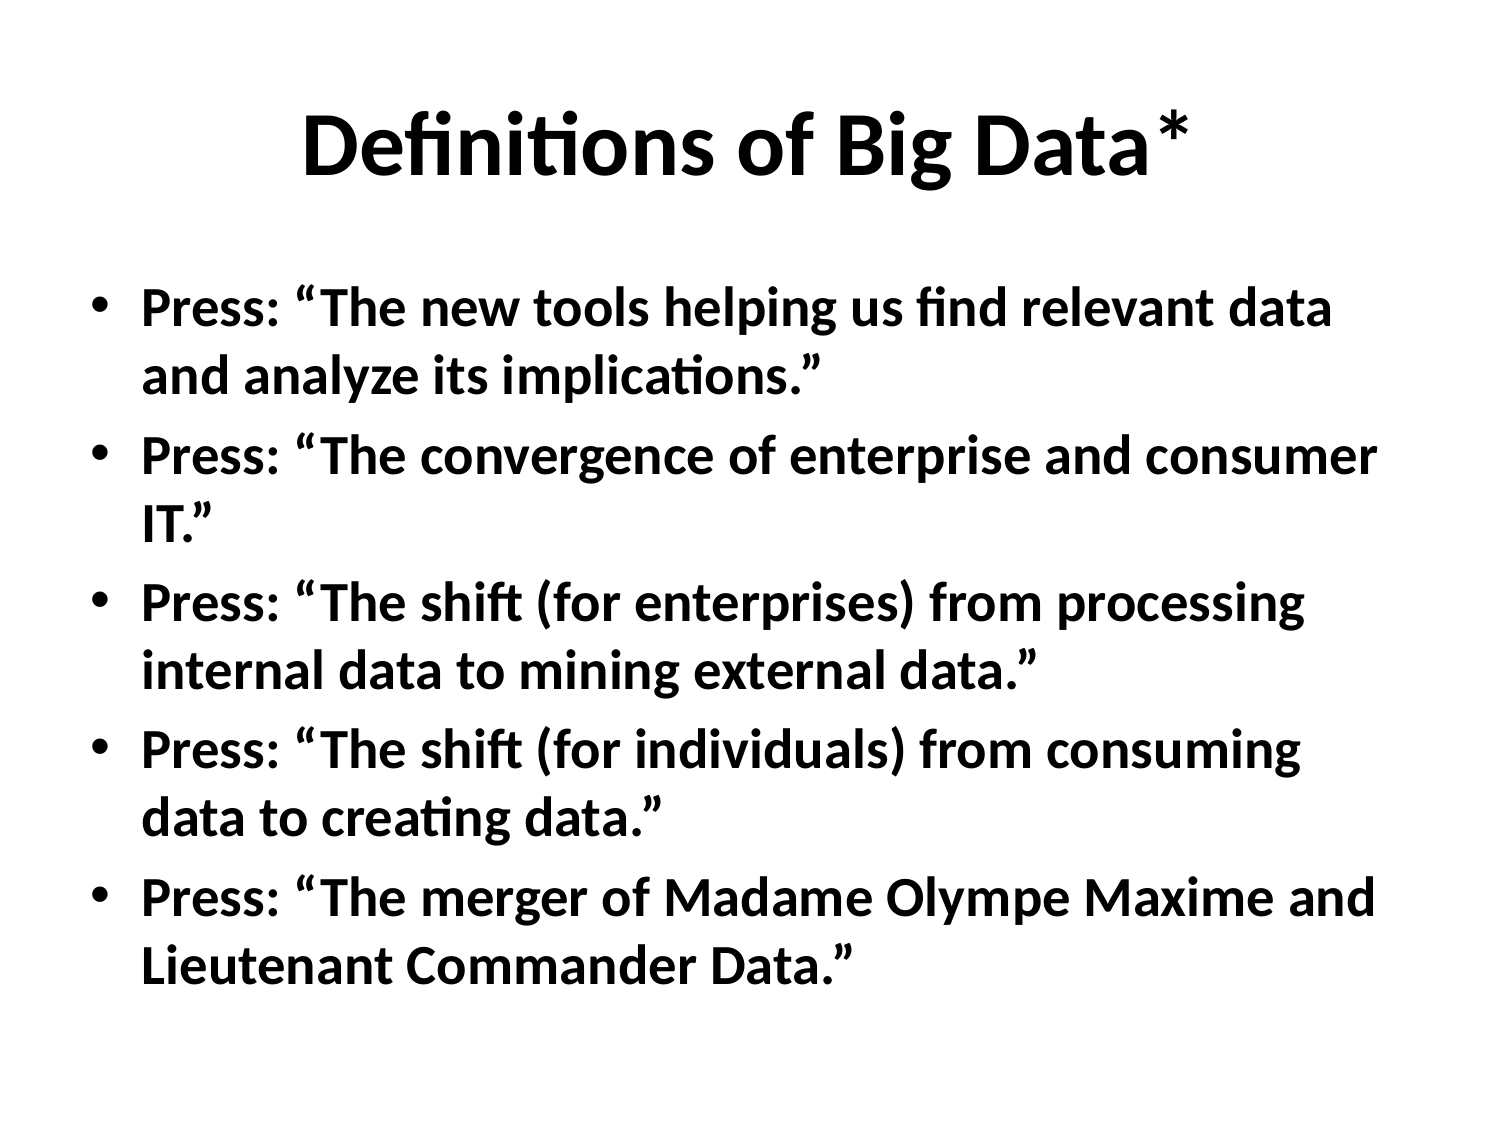

# Definitions of Big Data*
Press: “The new tools helping us find relevant data and analyze its implications.”
Press: “The convergence of enterprise and consumer IT.”
Press: “The shift (for enterprises) from processing internal data to mining external data.”
Press: “The shift (for individuals) from consuming data to creating data.”
Press: “The merger of Madame Olympe Maxime and Lieutenant Commander Data.”